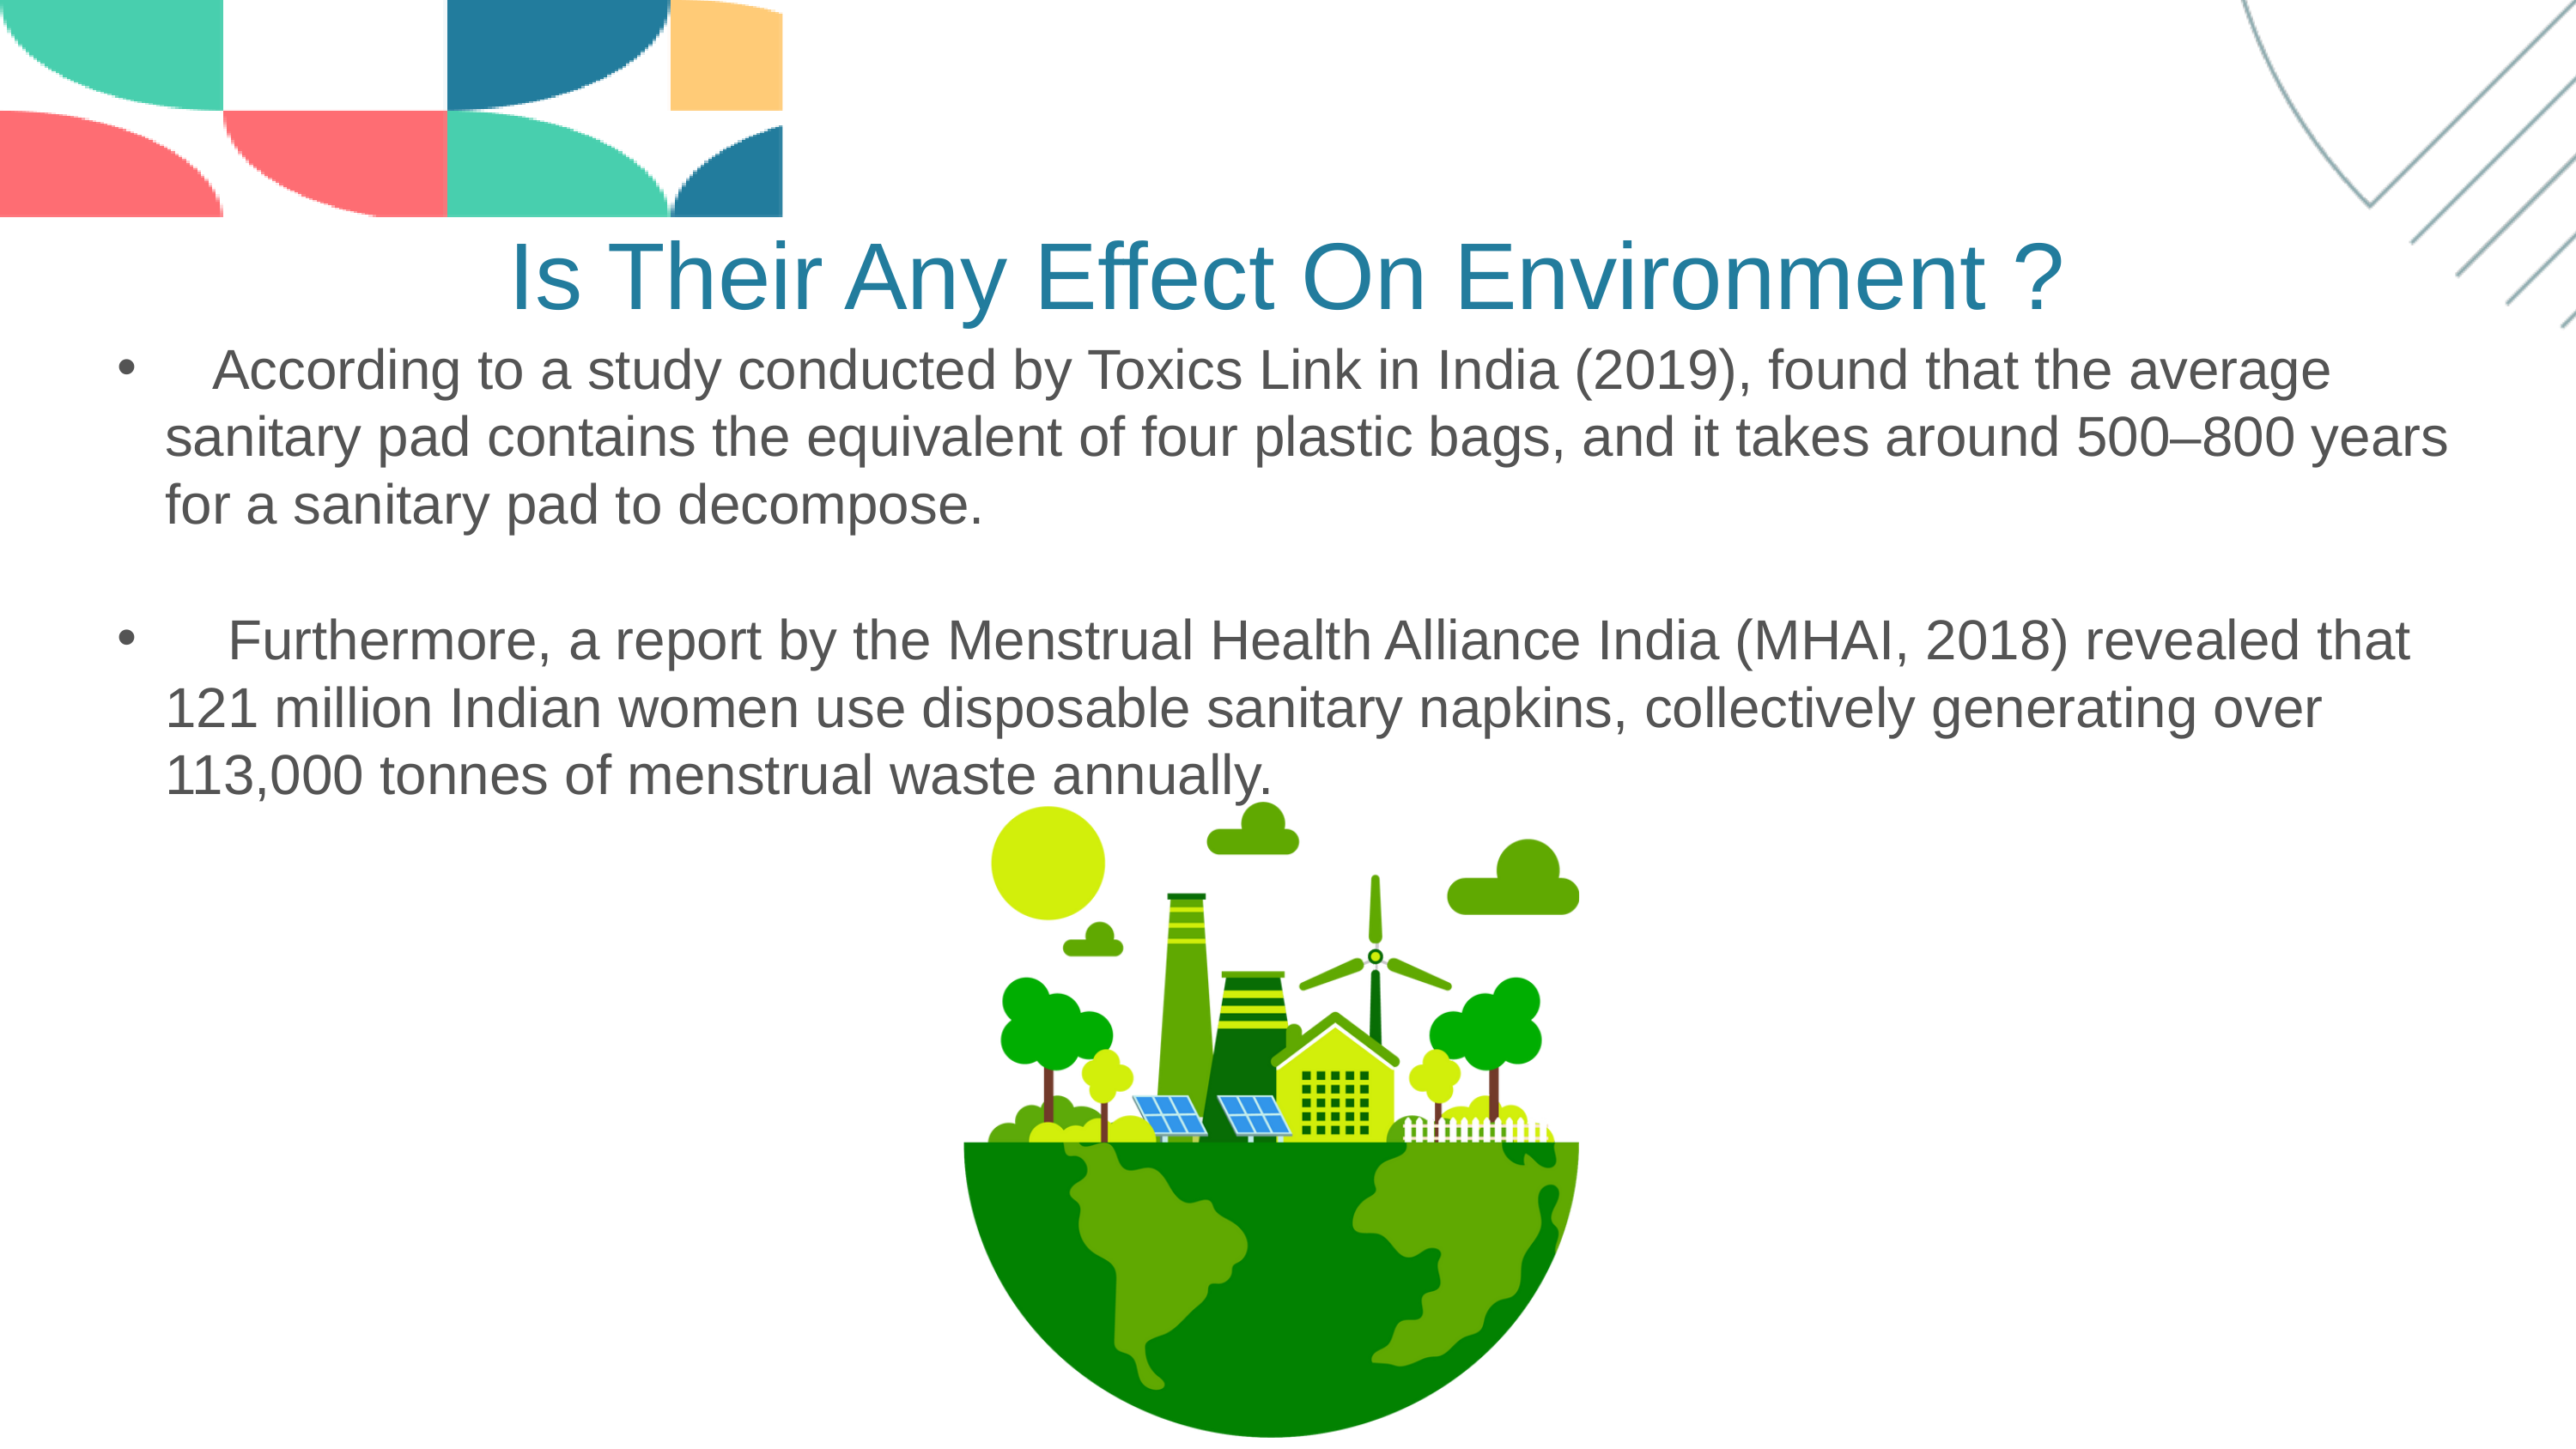

Is Their Any Effect On Environment ?
   According to a study conducted by Toxics Link in India (2019), found that the average sanitary pad contains the equivalent of four plastic bags, and it takes around 500–800 years for a sanitary pad to decompose.

    Furthermore, a report by the Menstrual Health Alliance India (MHAI, 2018) revealed that 121 million Indian women use disposable sanitary napkins, collectively generating over 113,000 tonnes of menstrual waste annually.